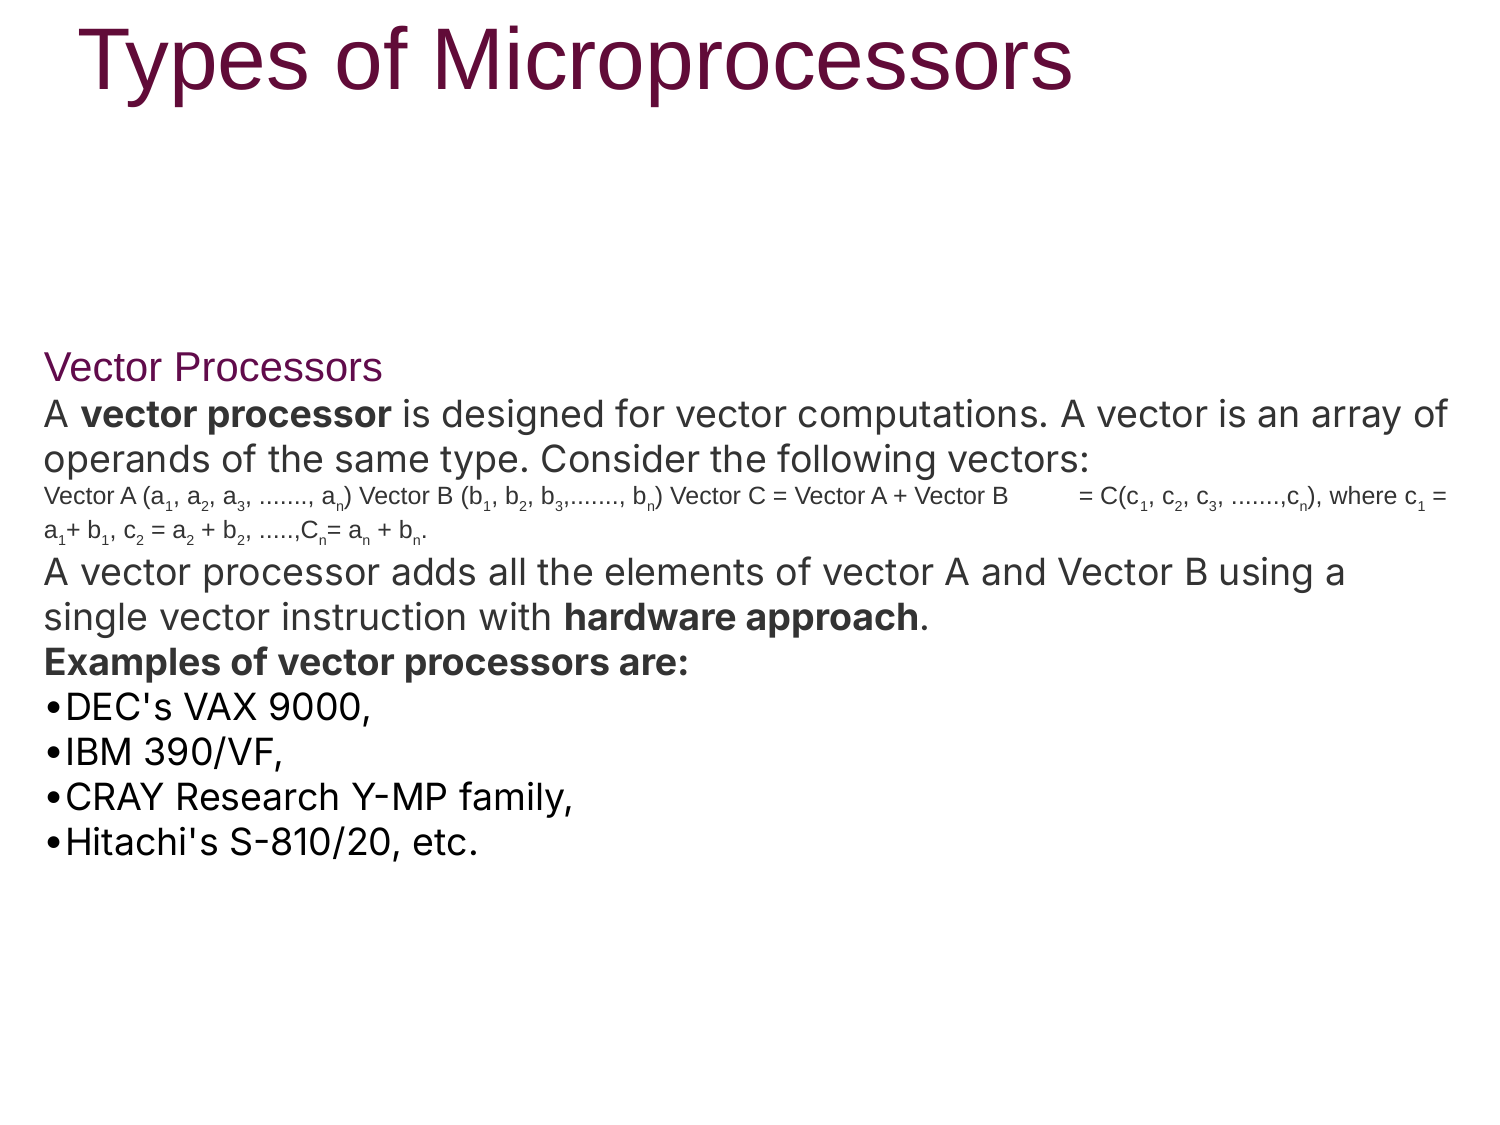

# Types of Microprocessors
Vector Processors
A vector processor is designed for vector computations. A vector is an array of operands of the same type. Consider the following vectors:
Vector A (a1, a2, a3, ......., an) Vector B (b1, b2, b3,......., bn) Vector C = Vector A + Vector B          = C(c1, c2, c3, .......,cn), where c1 = a1+ b1, c2 = a2 + b2, .....,Cn= an + bn.
A vector processor adds all the elements of vector A and Vector B using a single vector instruction with hardware approach.
Examples of vector processors are:
DEC's VAX 9000,
IBM 390/VF,
CRAY Research Y-MP family,
Hitachi's S-810/20, etc.